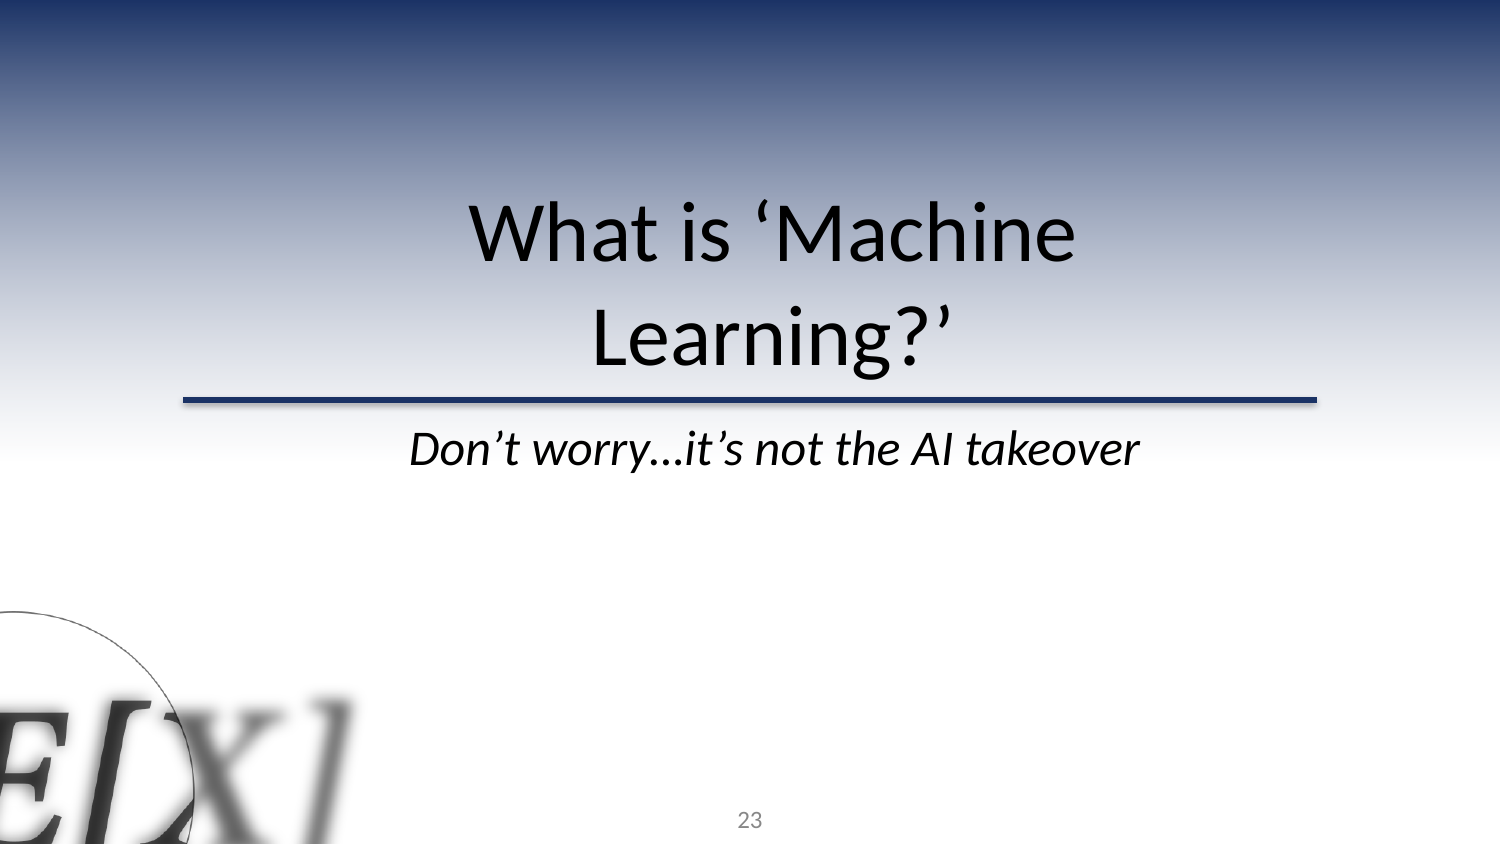

What is ‘Machine Learning?’
Don’t worry…it’s not the AI takeover
23